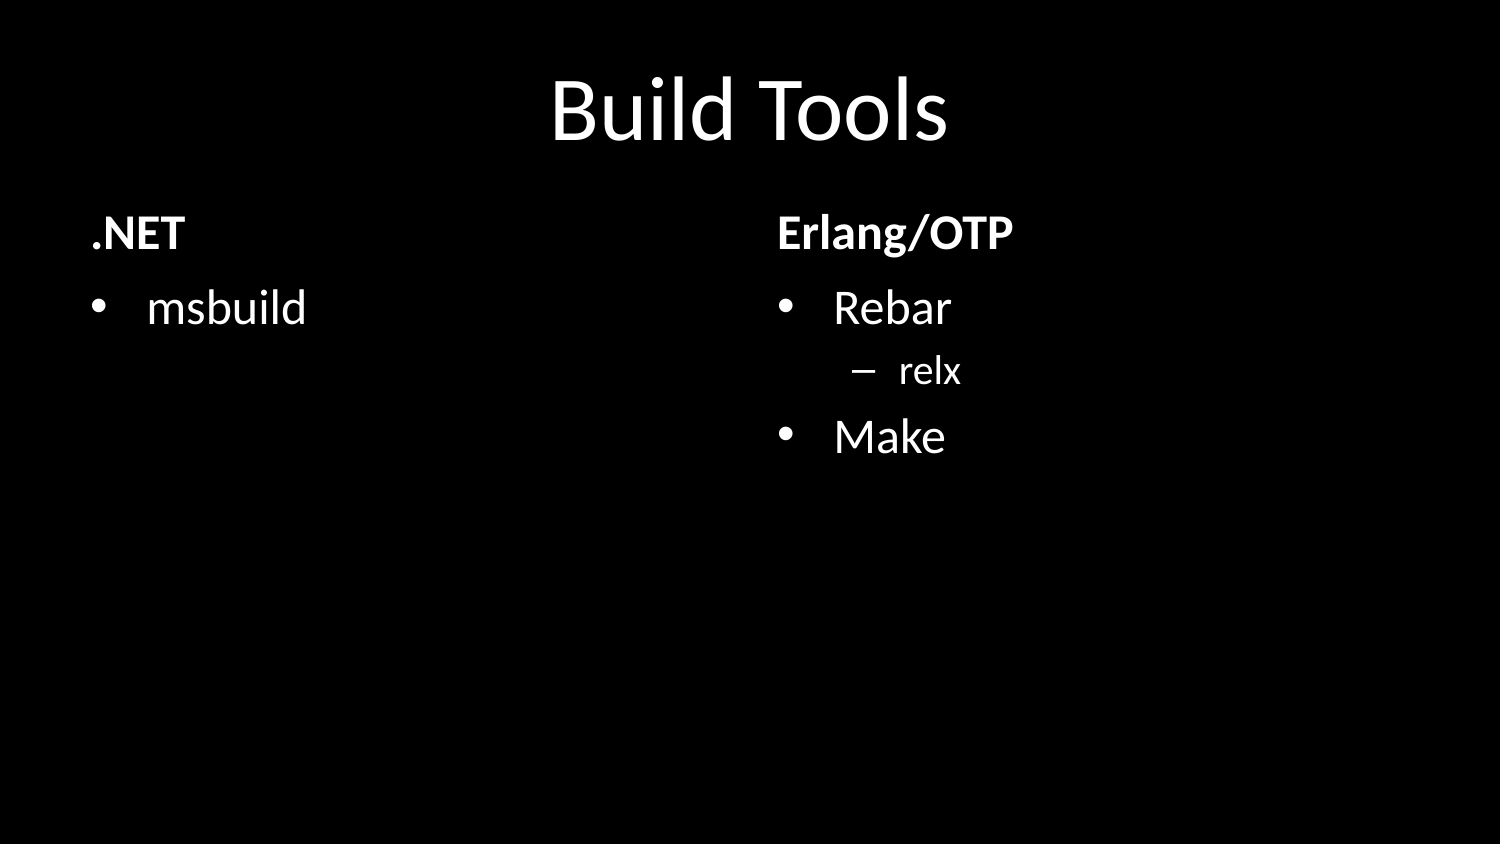

# Build Tools
.NET
Erlang/OTP
msbuild
Rebar
relx
Make